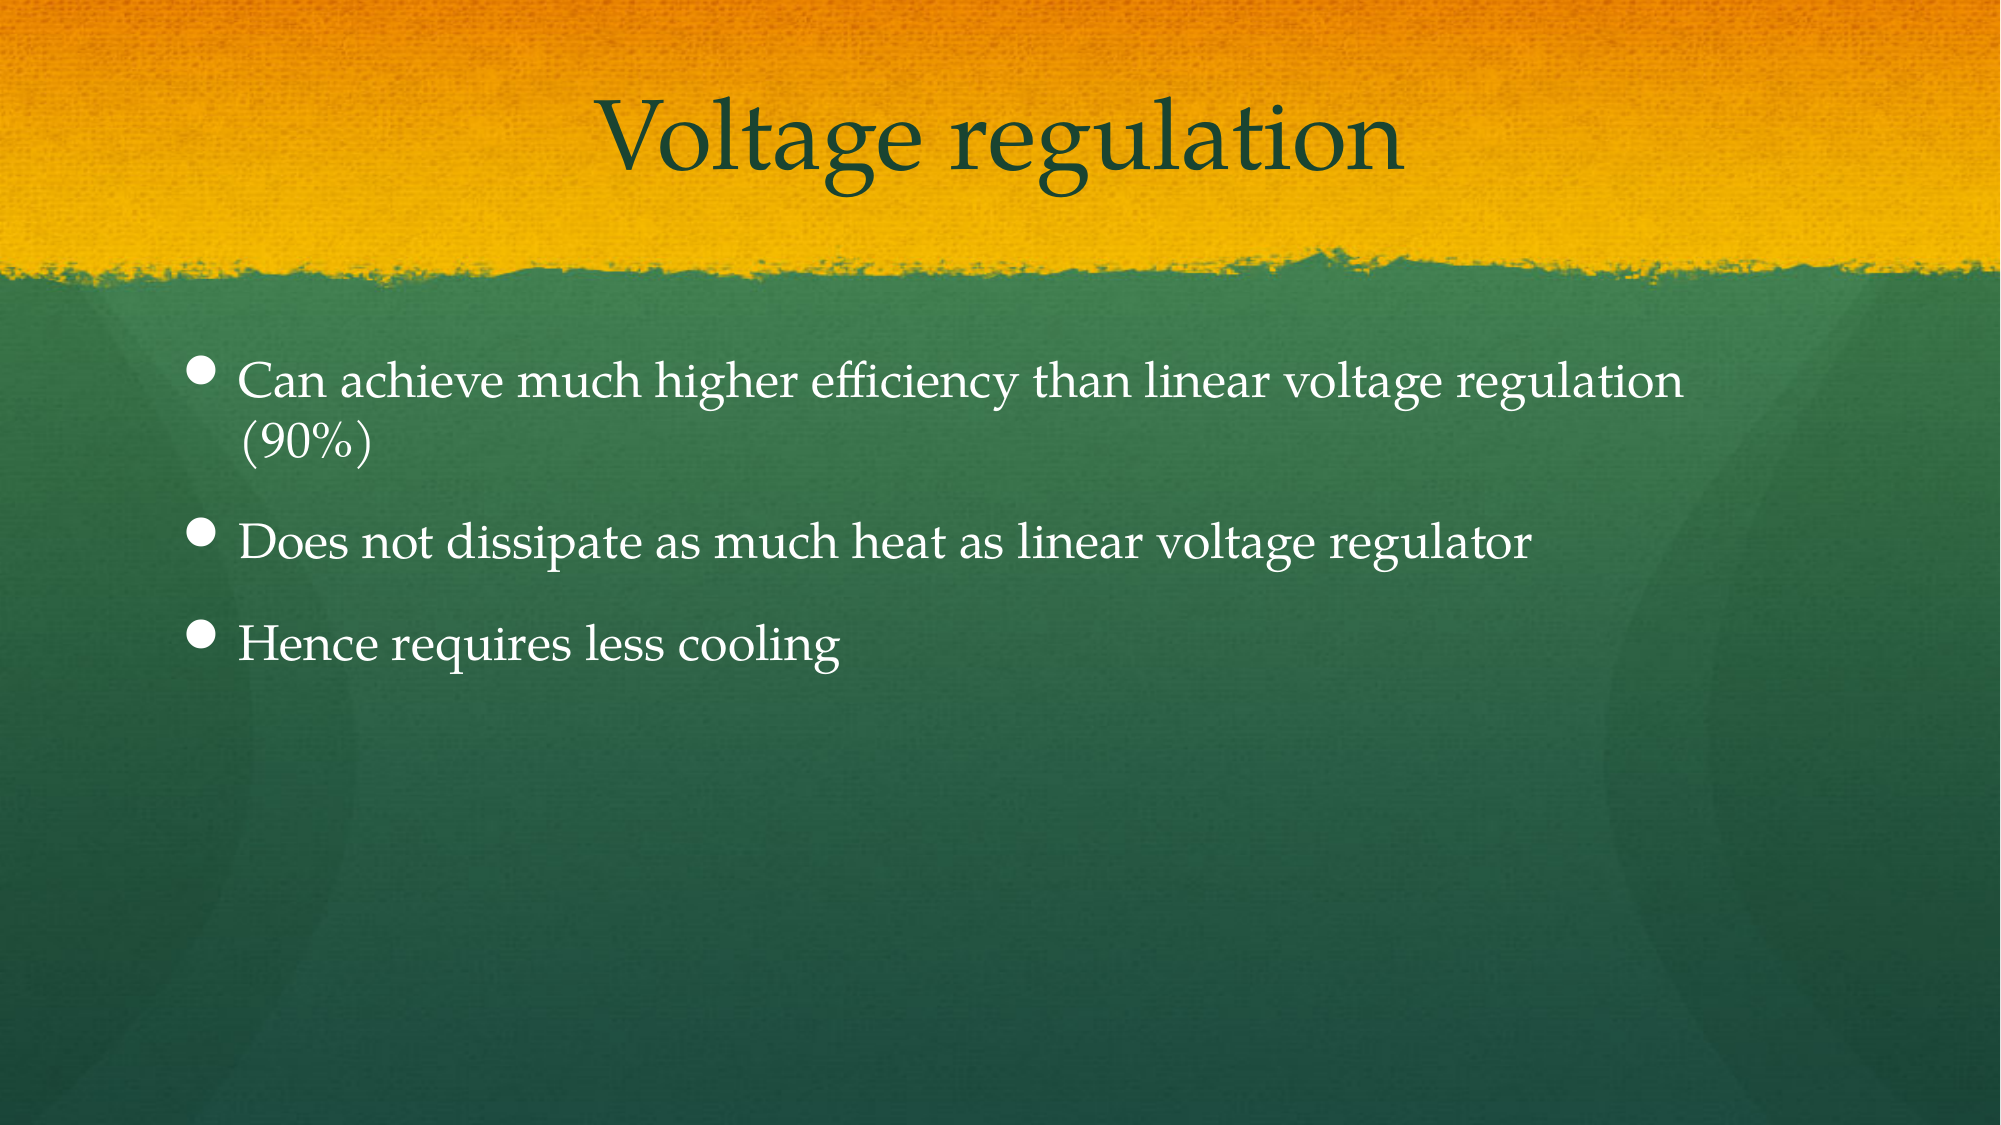

# Voltage regulation
Can achieve much higher efficiency than linear voltage regulation (90%)
Does not dissipate as much heat as linear voltage regulator
Hence requires less cooling